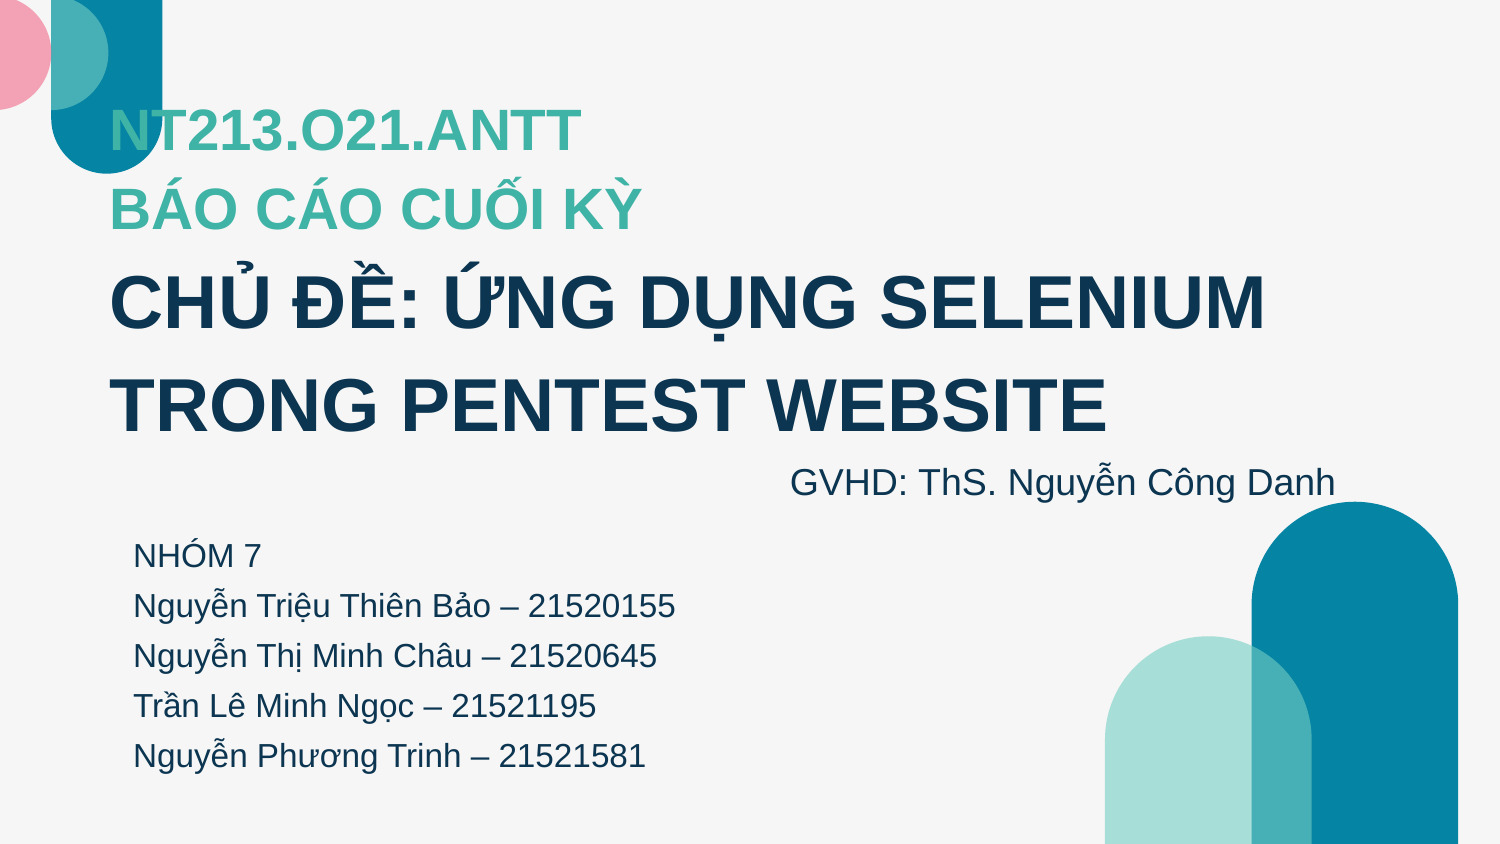

# NT213.O21.ANTT BÁO CÁO CUỐI KỲ CHỦ ĐỀ: ỨNG DỤNG SELENIUM TRONG PENTEST WEBSITE
GVHD: ThS. Nguyễn Công Danh
NHÓM 7
Nguyễn Triệu Thiên Bảo – 21520155
Nguyễn Thị Minh Châu – 21520645
Trần Lê Minh Ngọc – 21521195
Nguyễn Phương Trinh – 21521581